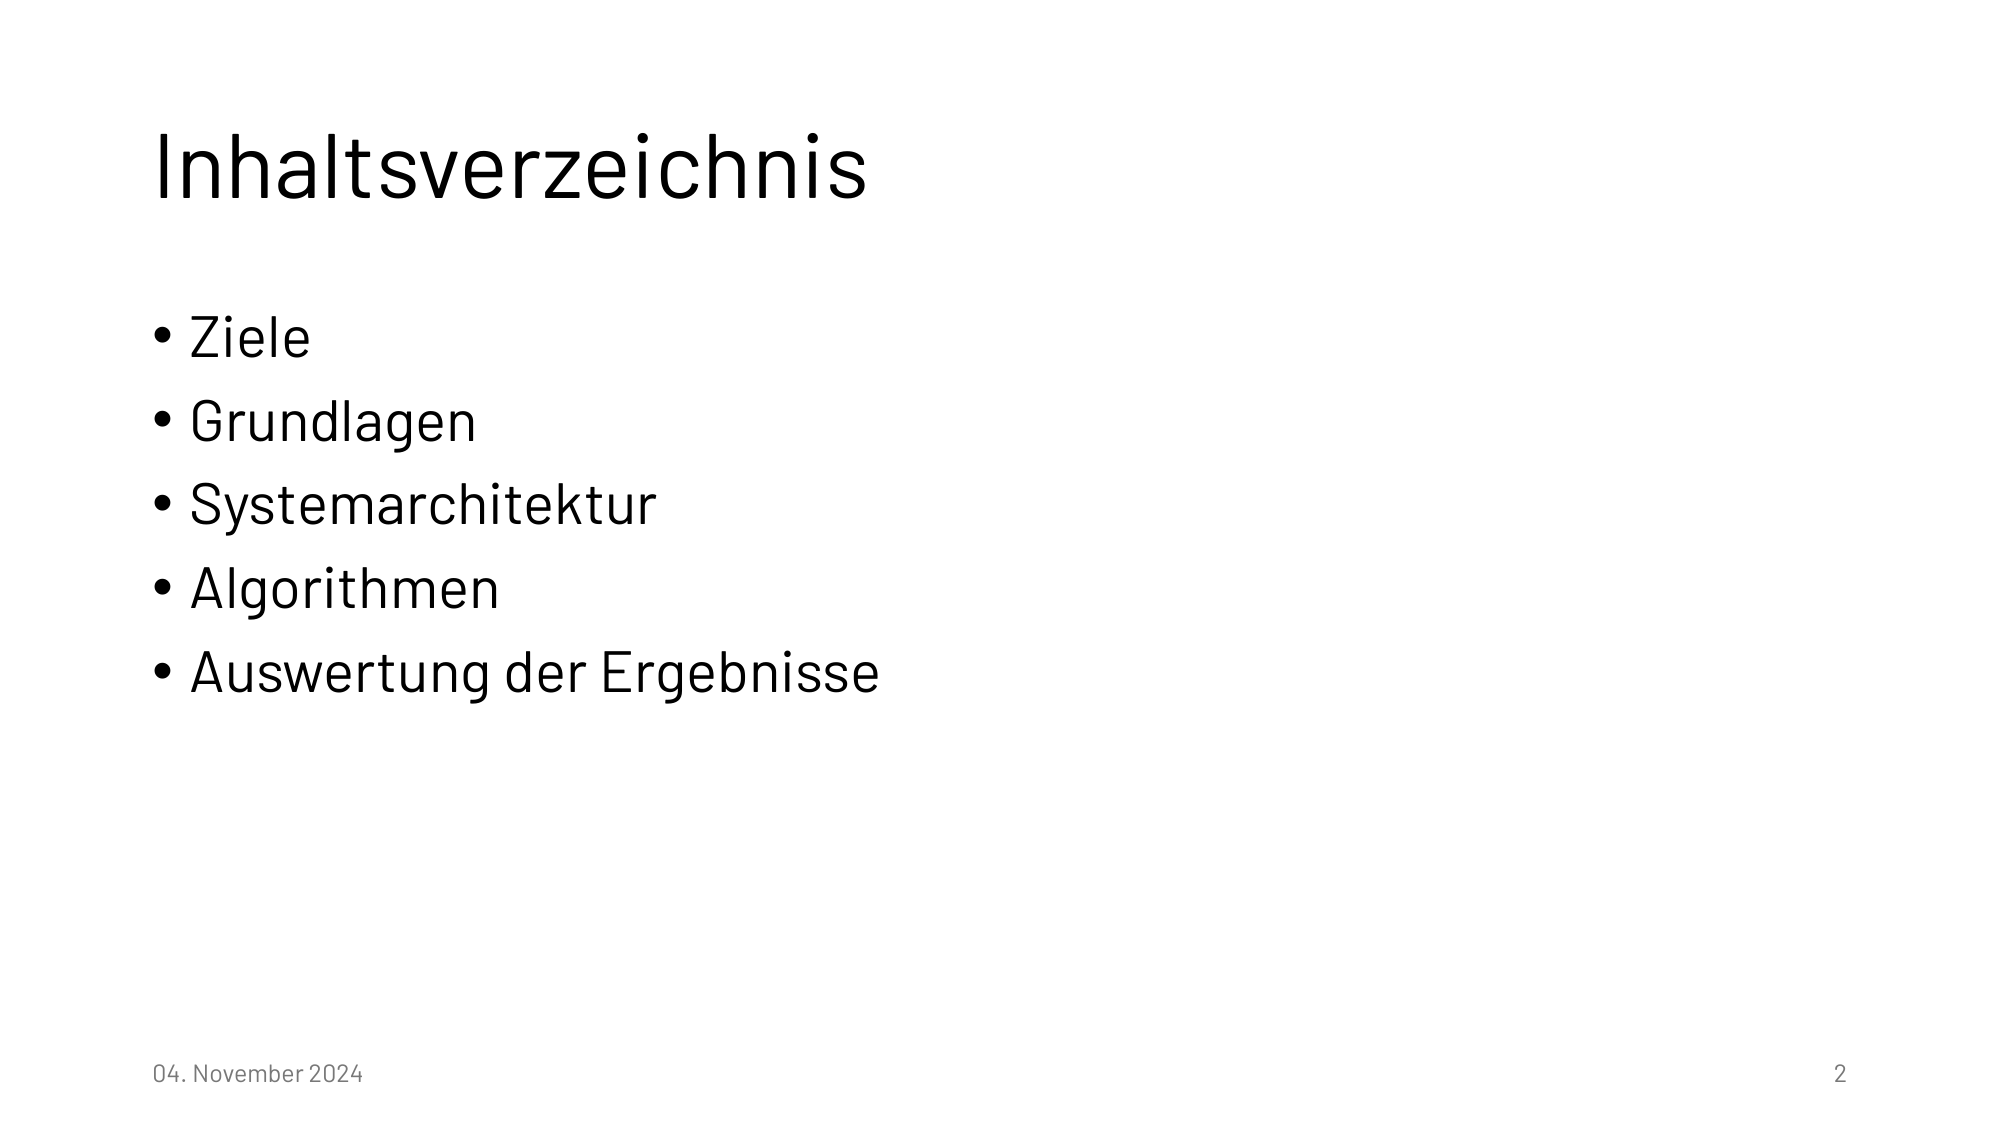

# Inhaltsverzeichnis
Ziele
Grundlagen
Systemarchitektur
Algorithmen
Auswertung der Ergebnisse
04. November 2024
2